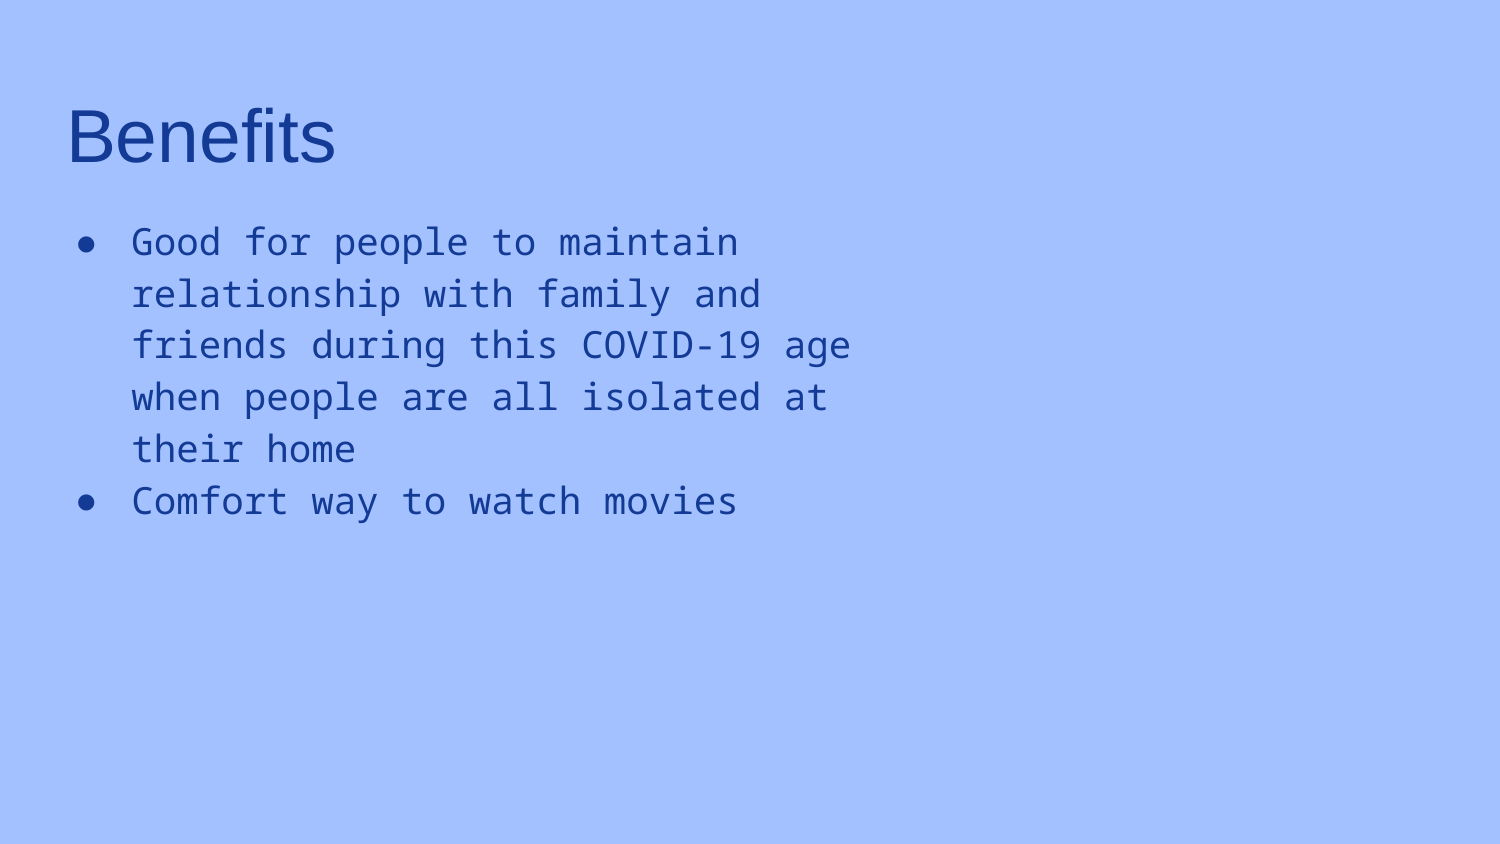

# Benefits

Good for people to maintain relationship with family and friends during this COVID-19 age when people are all isolated at their home
Comfort way to watch movies